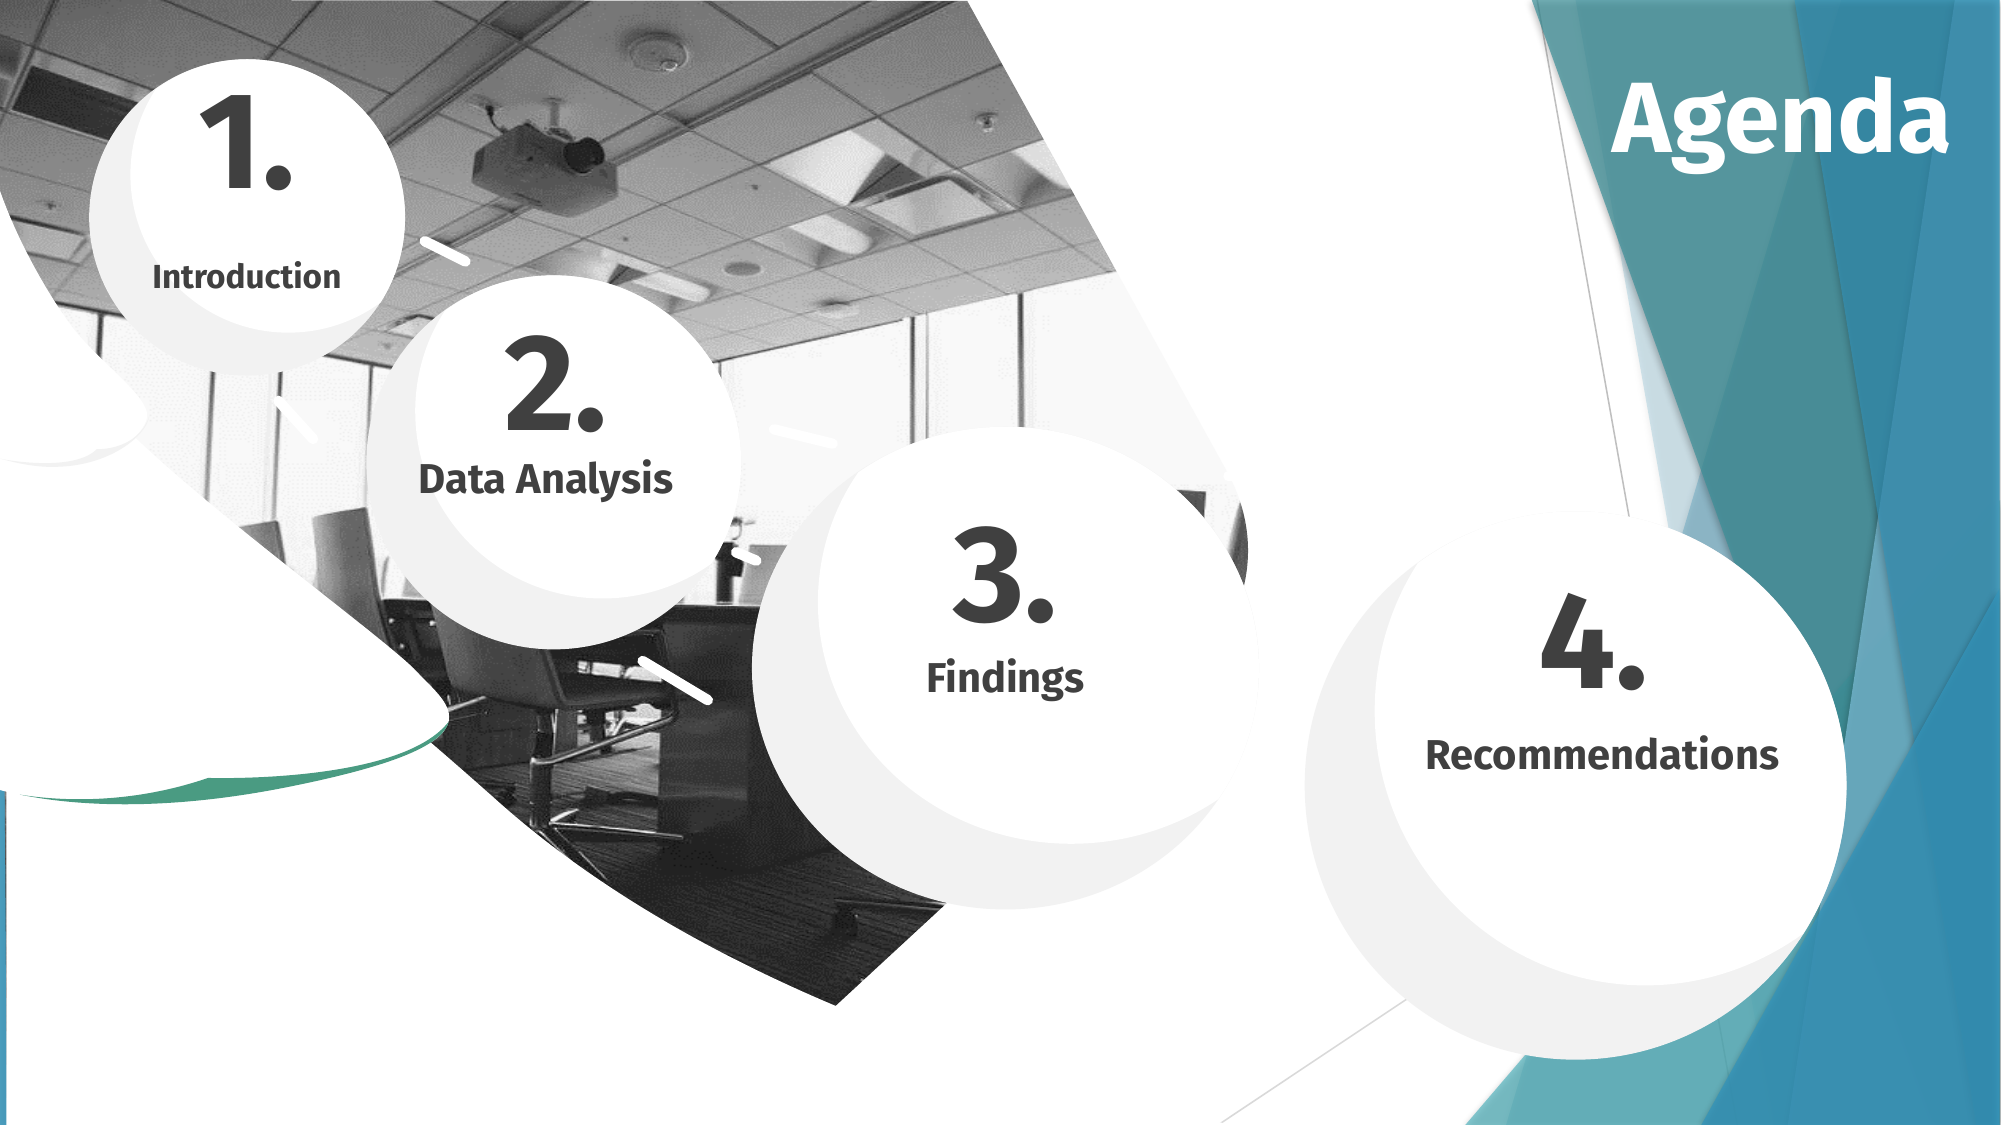

Agenda
1.

Introduction

2.

Data Analysis
3.

4.
Findings

Recommendations